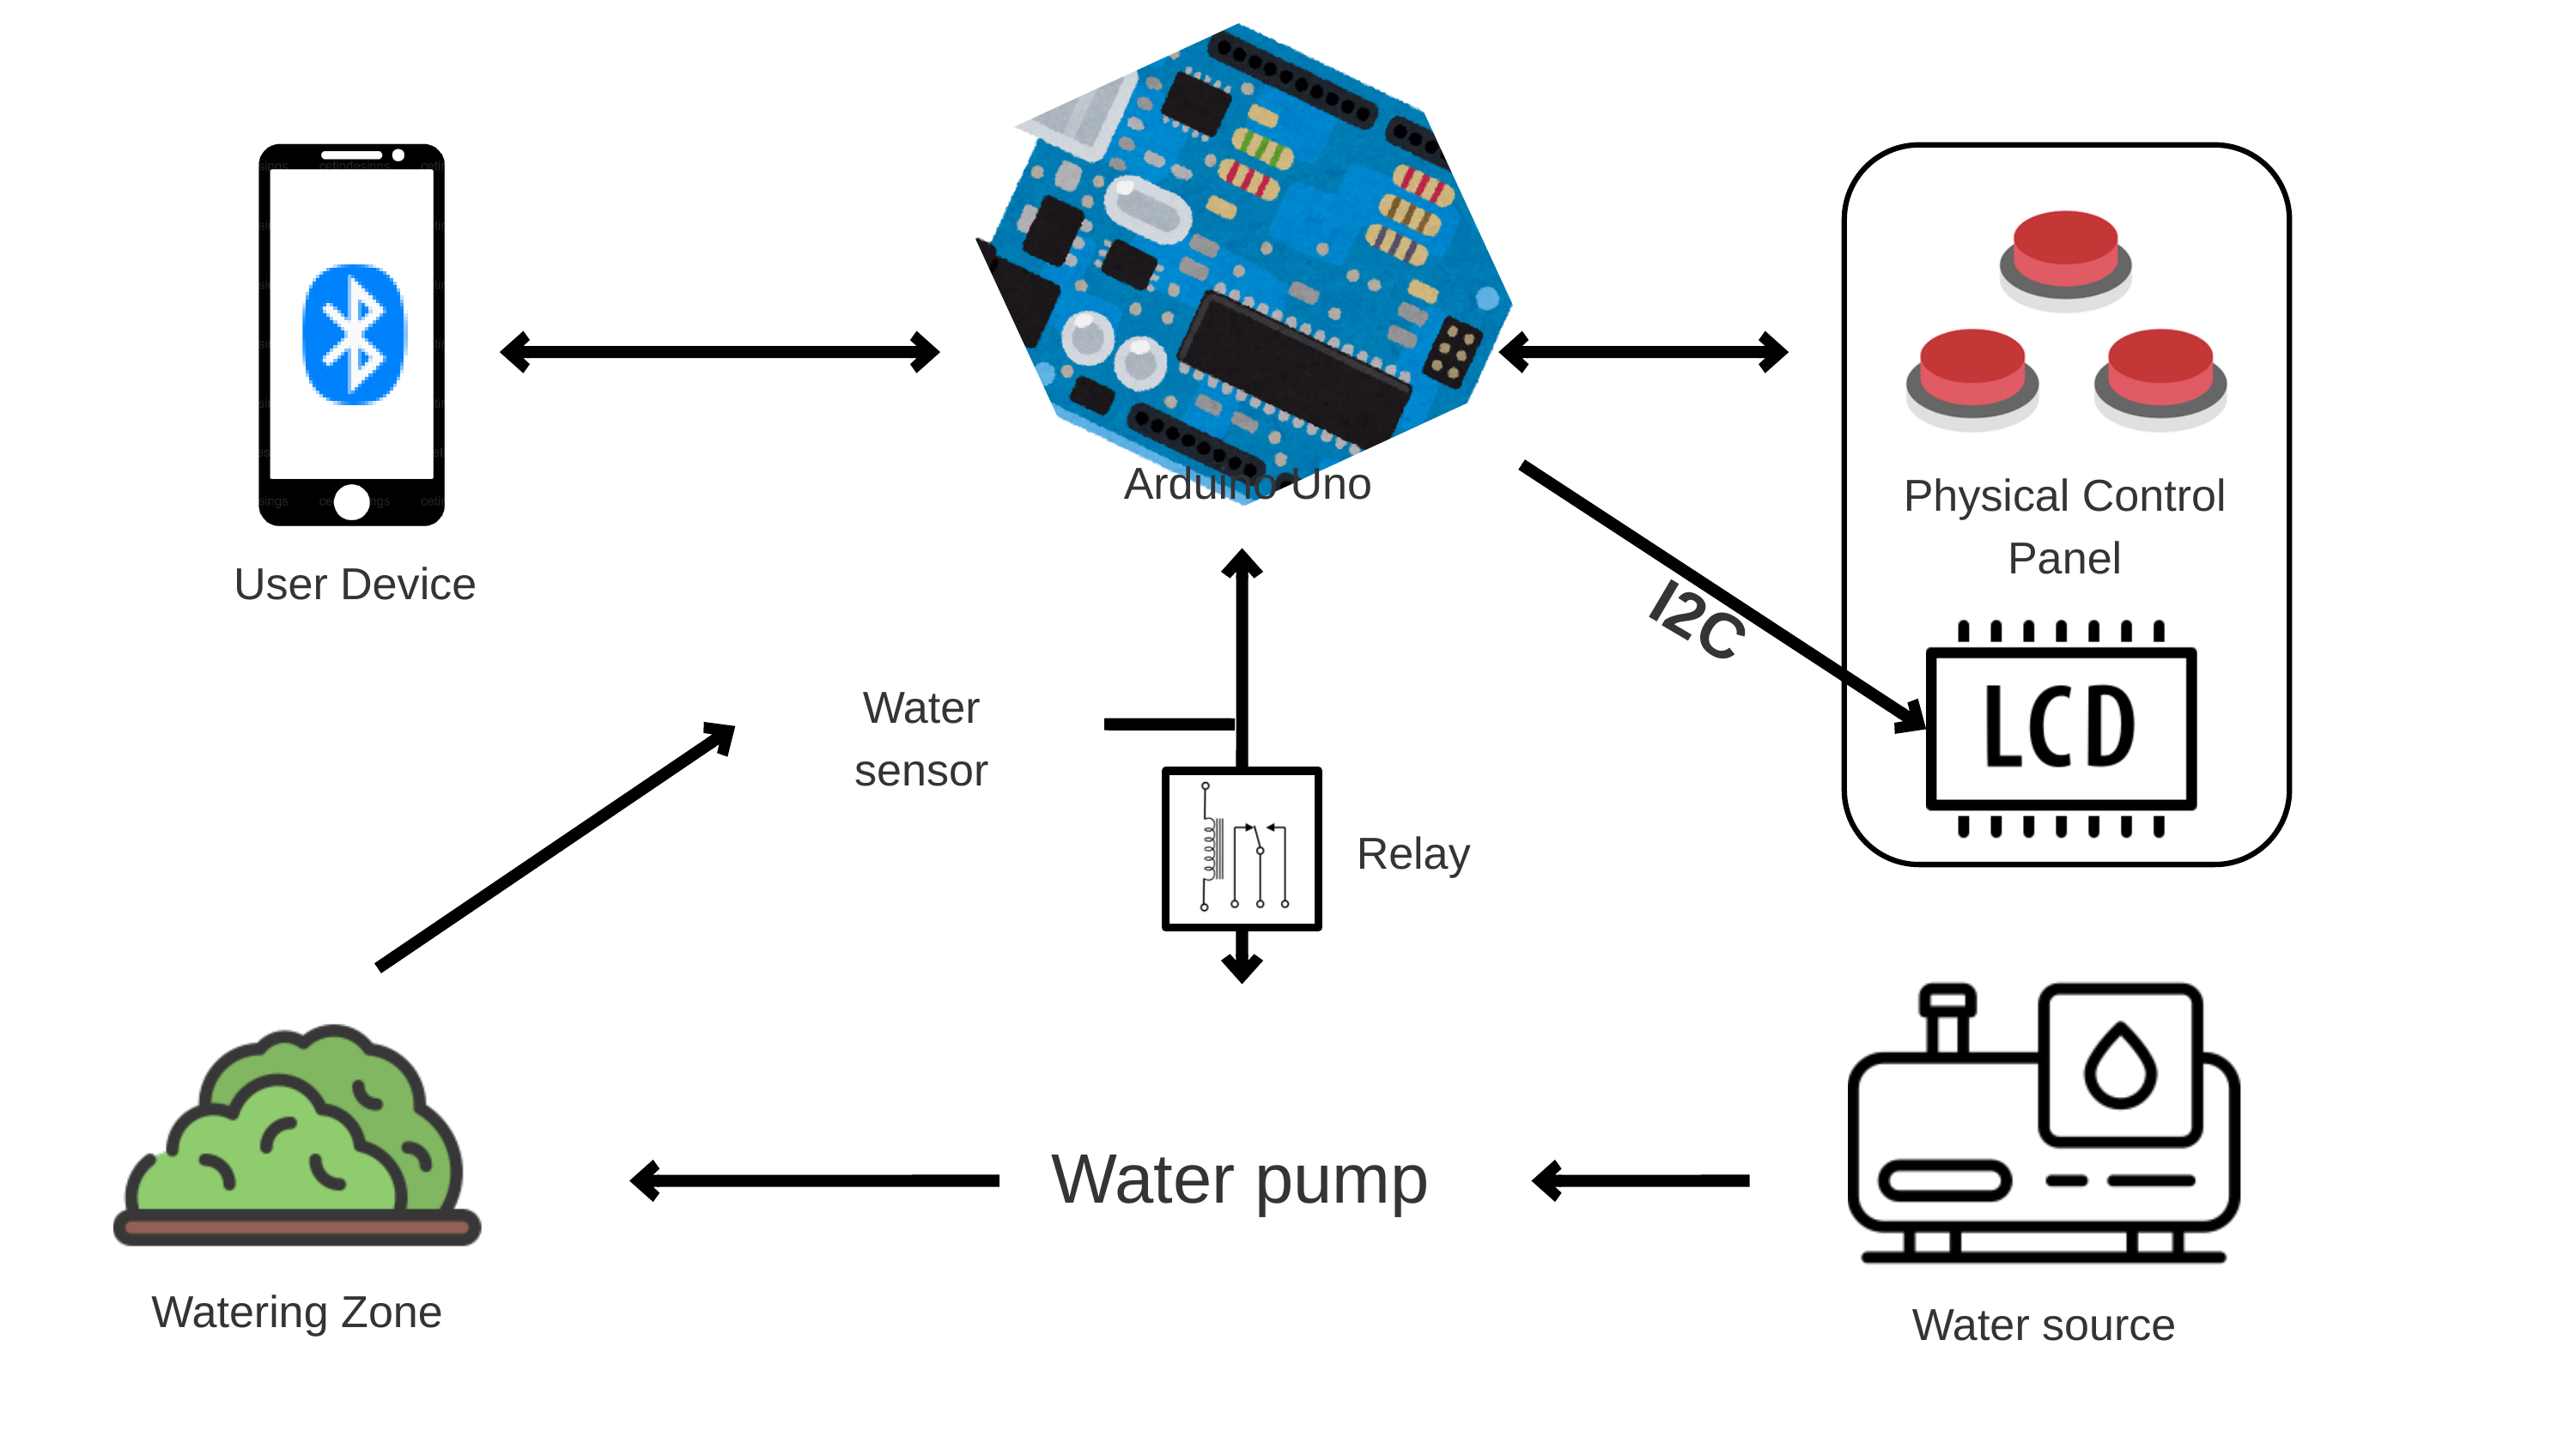

Arduino Uno
Physical Control Panel

User Device

I2C

Water sensor

Relay

Water pump

Watering Zone
Water source